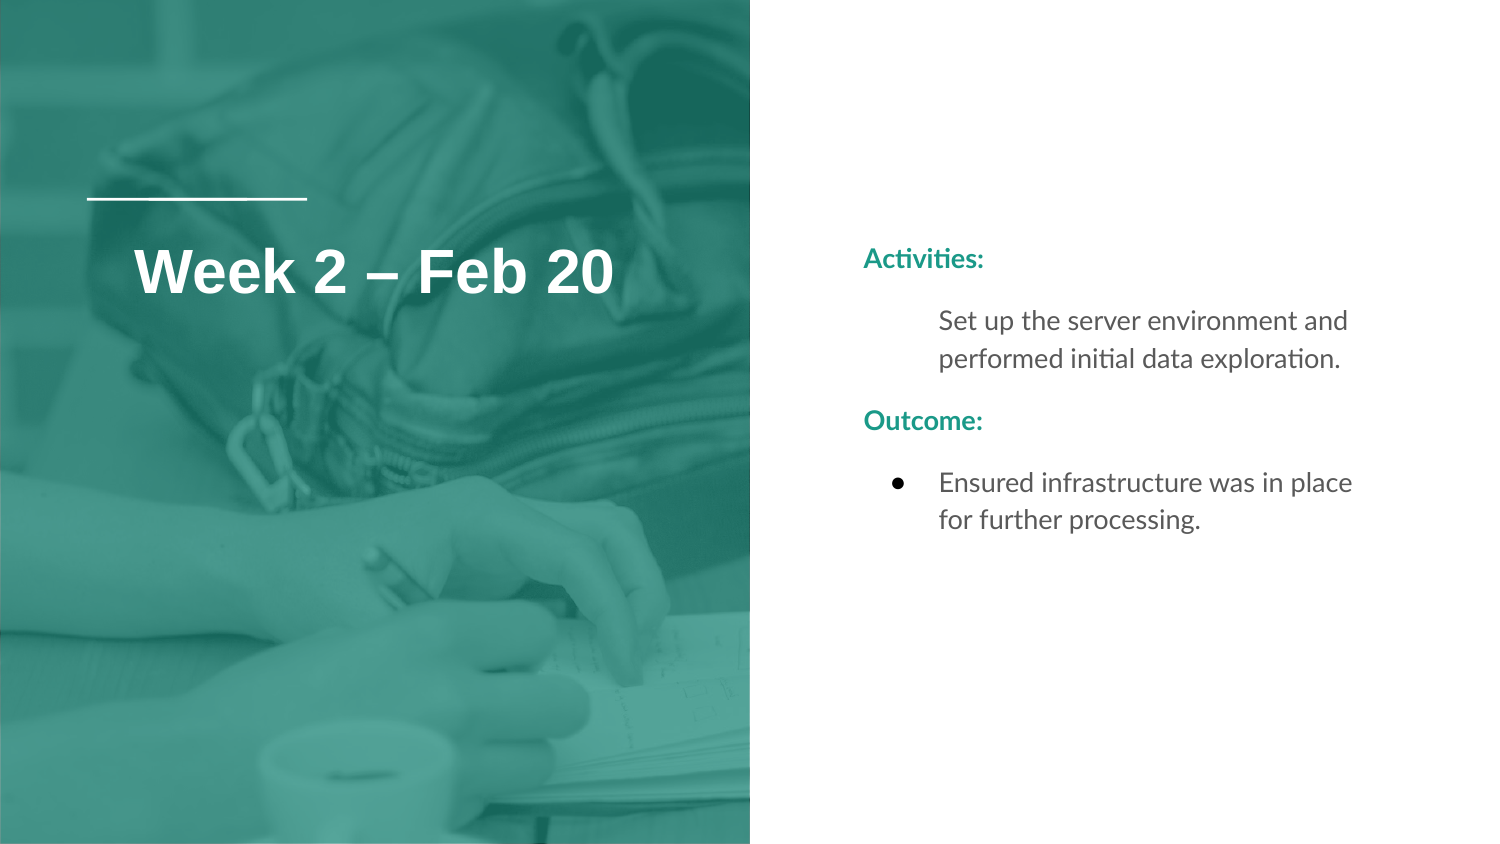

# Week 2 – Feb 20
Activities:
Set up the server environment and performed initial data exploration.
Outcome:
Ensured infrastructure was in place for further processing.